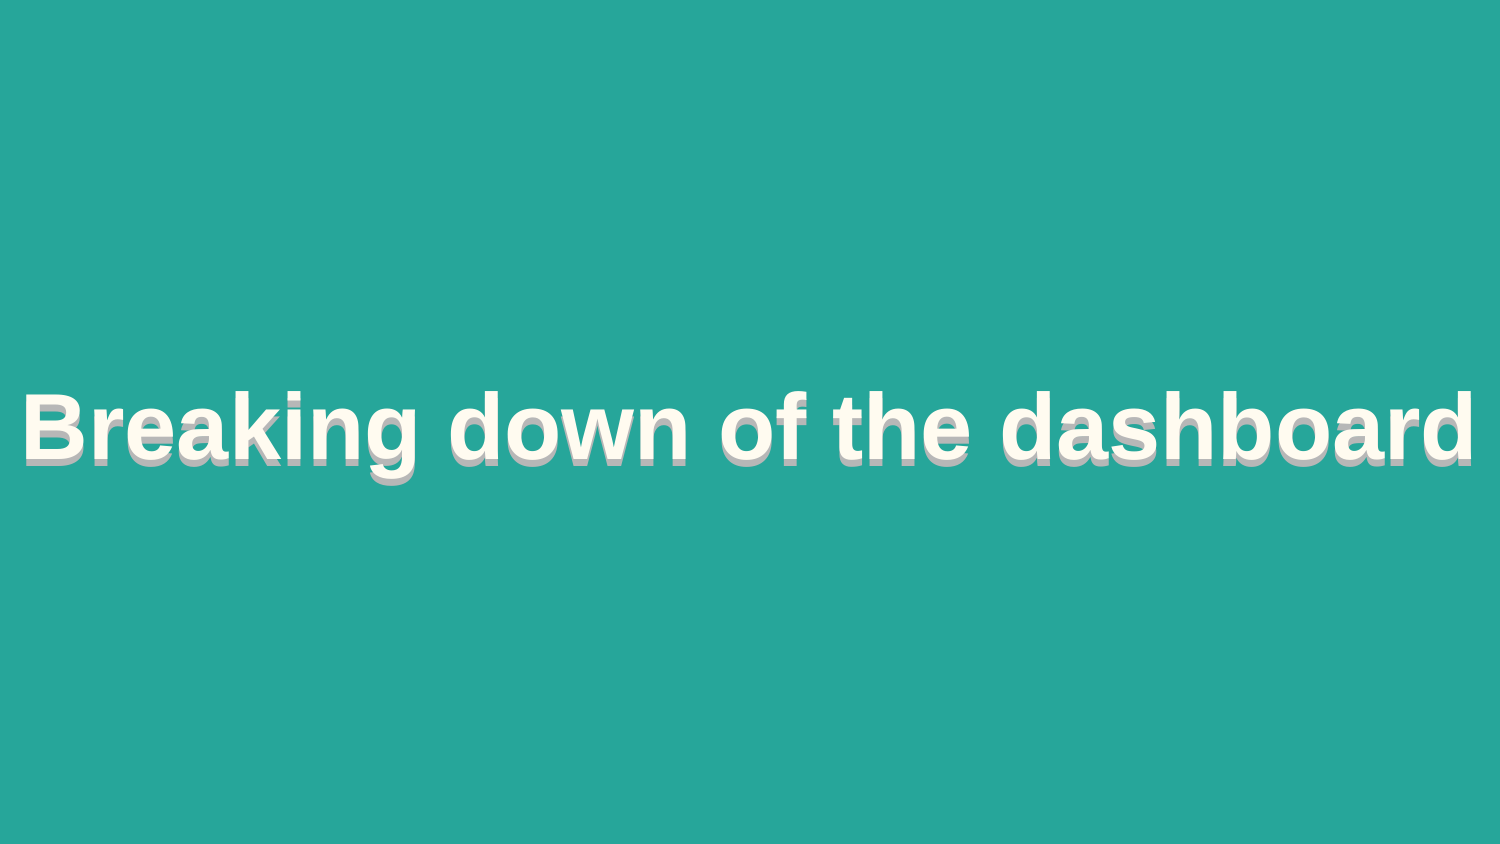

Breaking down of the dashboard
# Breaking down of the dashboard